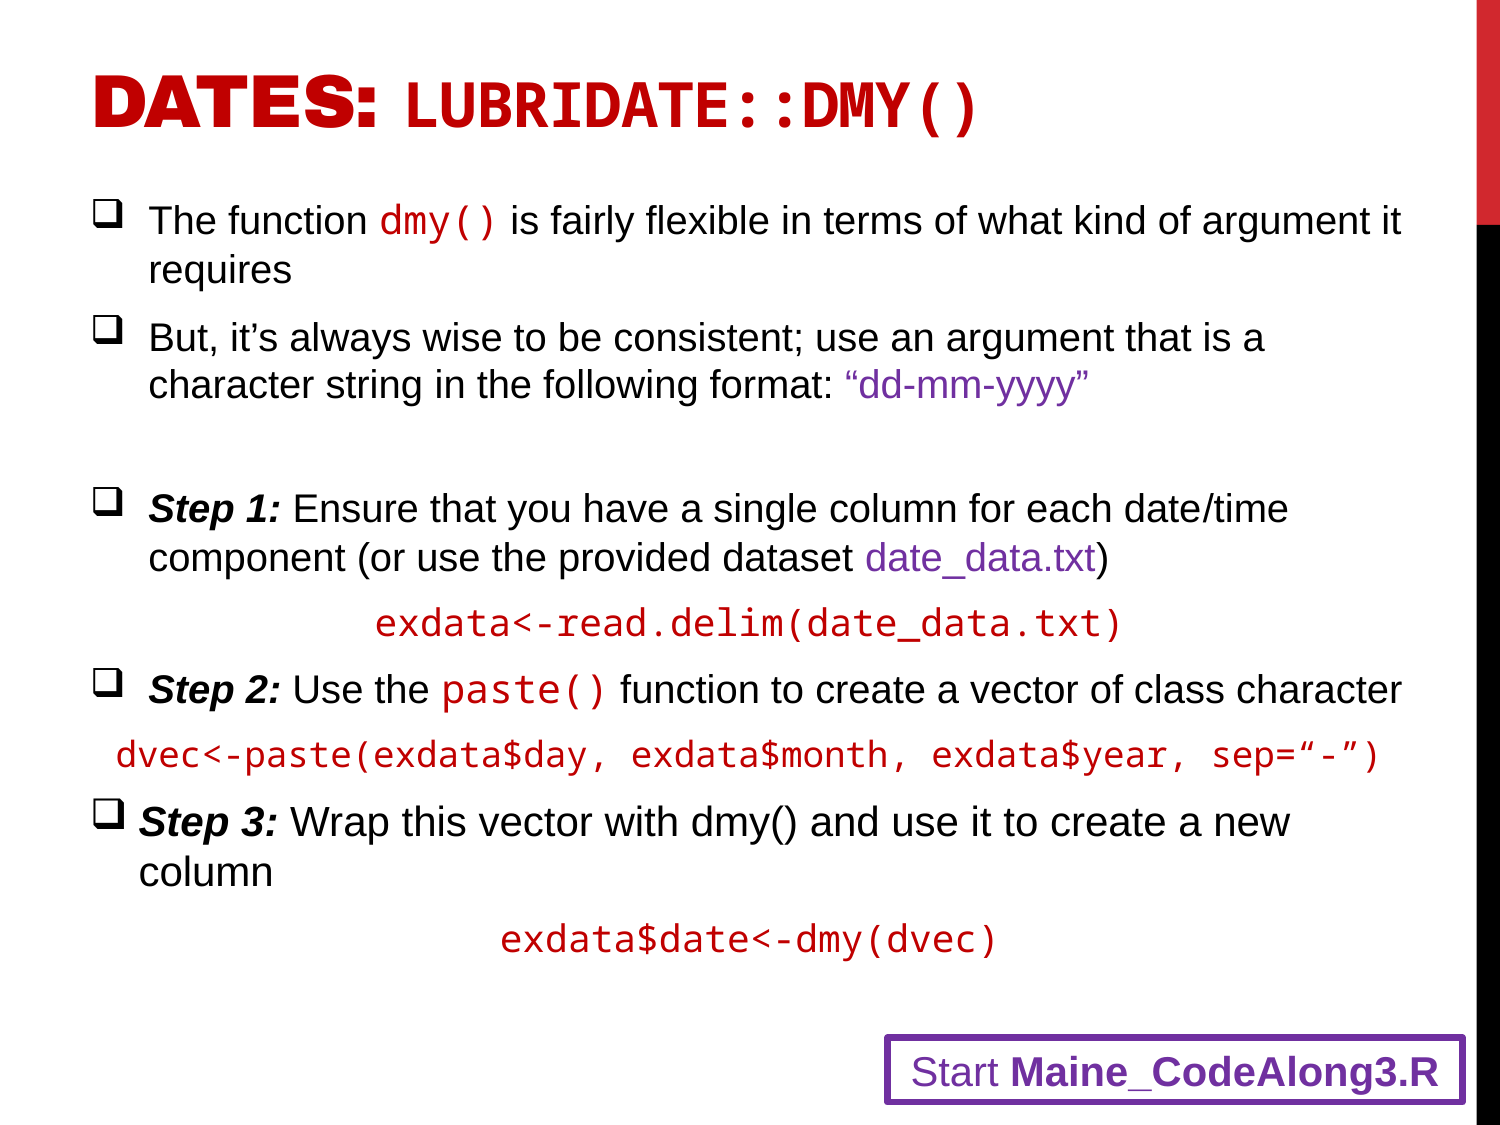

# DatEs: lubridate::dmy()
The function dmy() is fairly flexible in terms of what kind of argument it requires
But, it’s always wise to be consistent; use an argument that is a character string in the following format: “dd-mm-yyyy”

Step 1: Ensure that you have a single column for each date/time component (or use the provided dataset date_data.txt)
exdata<-read.delim(date_data.txt)
Step 2: Use the paste() function to create a vector of class character
dvec<-paste(exdata$day, exdata$month, exdata$year, sep=“-”)
Step 3: Wrap this vector with dmy() and use it to create a new column
exdata$date<-dmy(dvec)

Start Maine_CodeAlong3.R